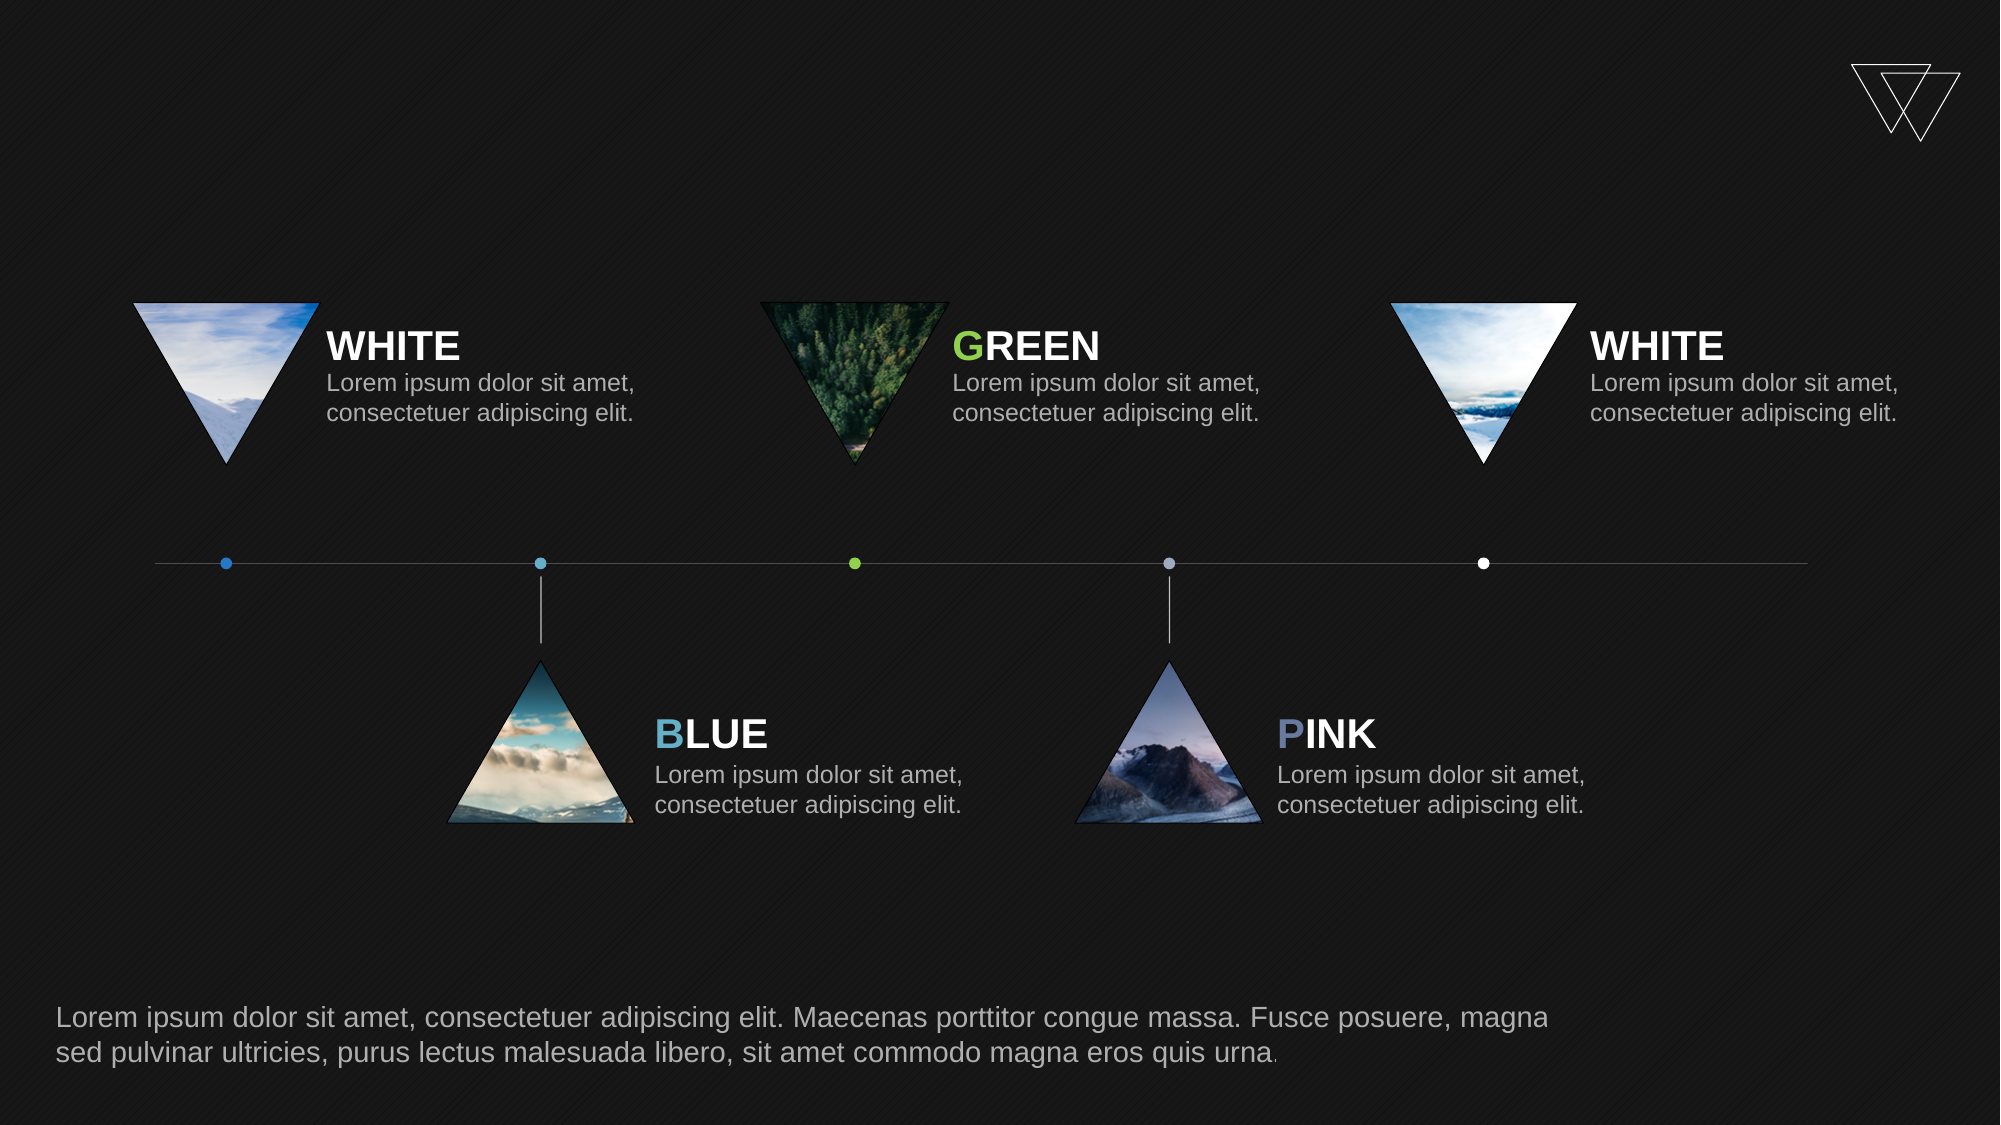

WHITE
GREEN
WHITE
Lorem ipsum dolor sit amet, consectetuer adipiscing elit.
Lorem ipsum dolor sit amet, consectetuer adipiscing elit.
Lorem ipsum dolor sit amet, consectetuer adipiscing elit.

BLUE
PINK
Lorem ipsum dolor sit amet, consectetuer adipiscing elit.
Lorem ipsum dolor sit amet, consectetuer adipiscing elit.
Lorem ipsum dolor sit amet, consectetuer adipiscing elit. Maecenas porttitor congue massa. Fusce posuere, magna
sed pulvinar ultricies, purus lectus malesuada libero, sit amet commodo magna eros quis urna.